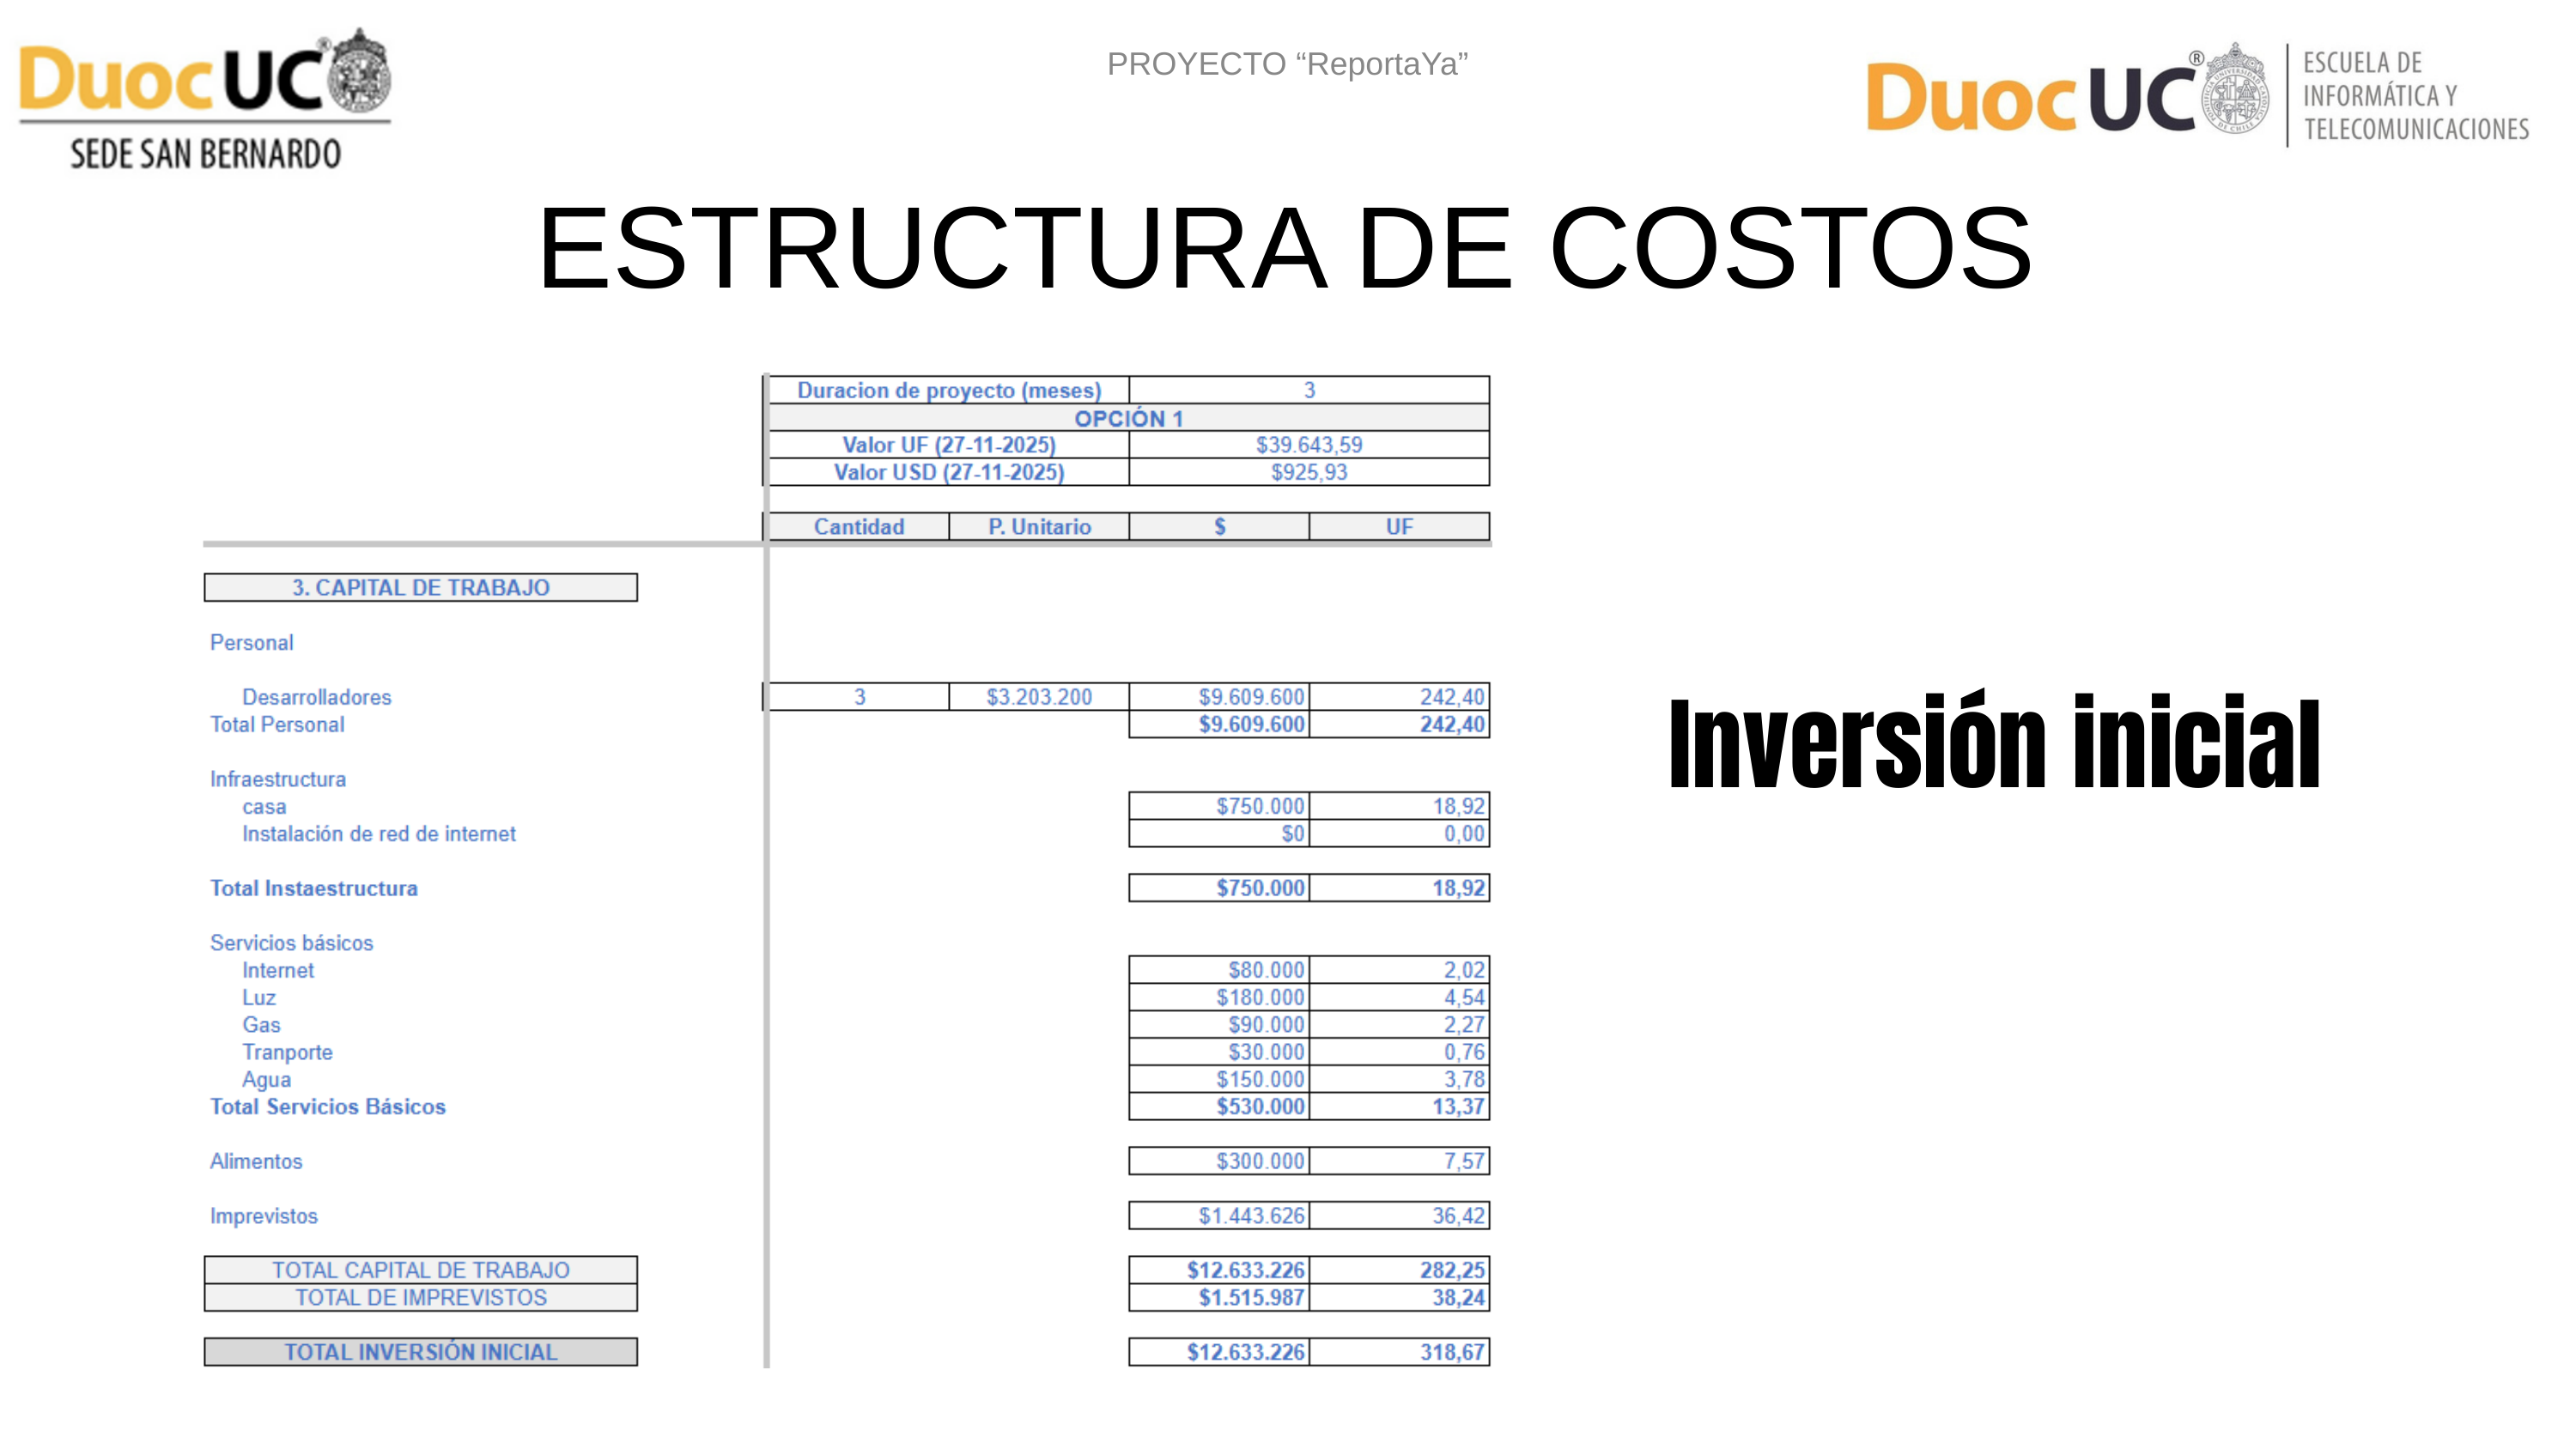

PROYECTO “ReportaYa”
ESTRUCTURA DE COSTOS

Inversión inicial